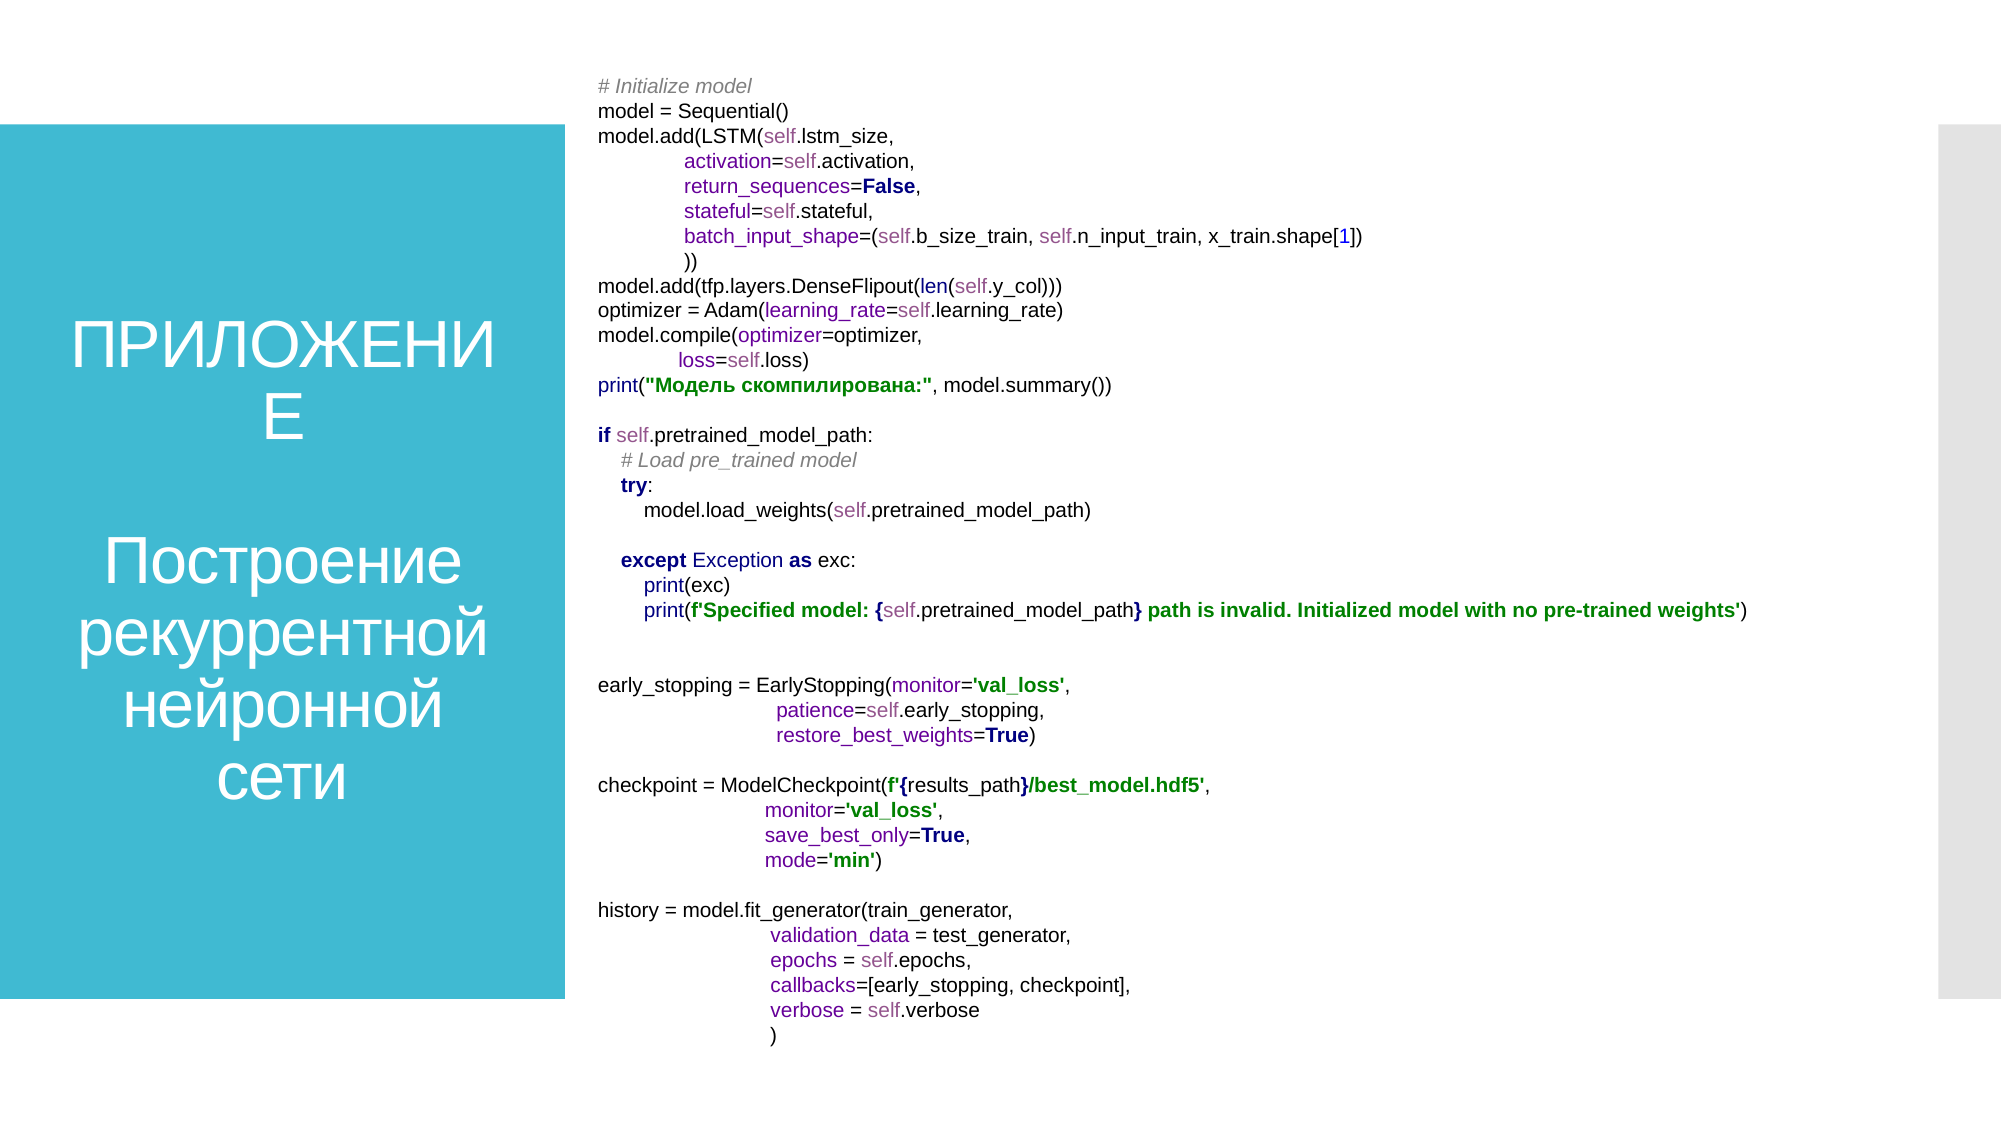

# Initialize model model = Sequential() model.add(LSTM(self.lstm_size, activation=self.activation, return_sequences=False, stateful=self.stateful, batch_input_shape=(self.b_size_train, self.n_input_train, x_train.shape[1]) )) model.add(tfp.layers.DenseFlipout(len(self.y_col))) optimizer = Adam(learning_rate=self.learning_rate) model.compile(optimizer=optimizer, loss=self.loss) print("Модель скомпилирована:", model.summary()) if self.pretrained_model_path: # Load pre_trained model try: model.load_weights(self.pretrained_model_path) except Exception as exc: print(exc) print(f'Specified model: {self.pretrained_model_path} path is invalid. Initialized model with no pre-trained weights') early_stopping = EarlyStopping(monitor='val_loss', patience=self.early_stopping, restore_best_weights=True) checkpoint = ModelCheckpoint(f'{results_path}/best_model.hdf5', monitor='val_loss', save_best_only=True, mode='min') history = model.fit_generator(train_generator, validation_data = test_generator, epochs = self.epochs, callbacks=[early_stopping, checkpoint], verbose = self.verbose )
# ПРИЛОЖЕНИЕ Построение рекуррентной нейронной сети